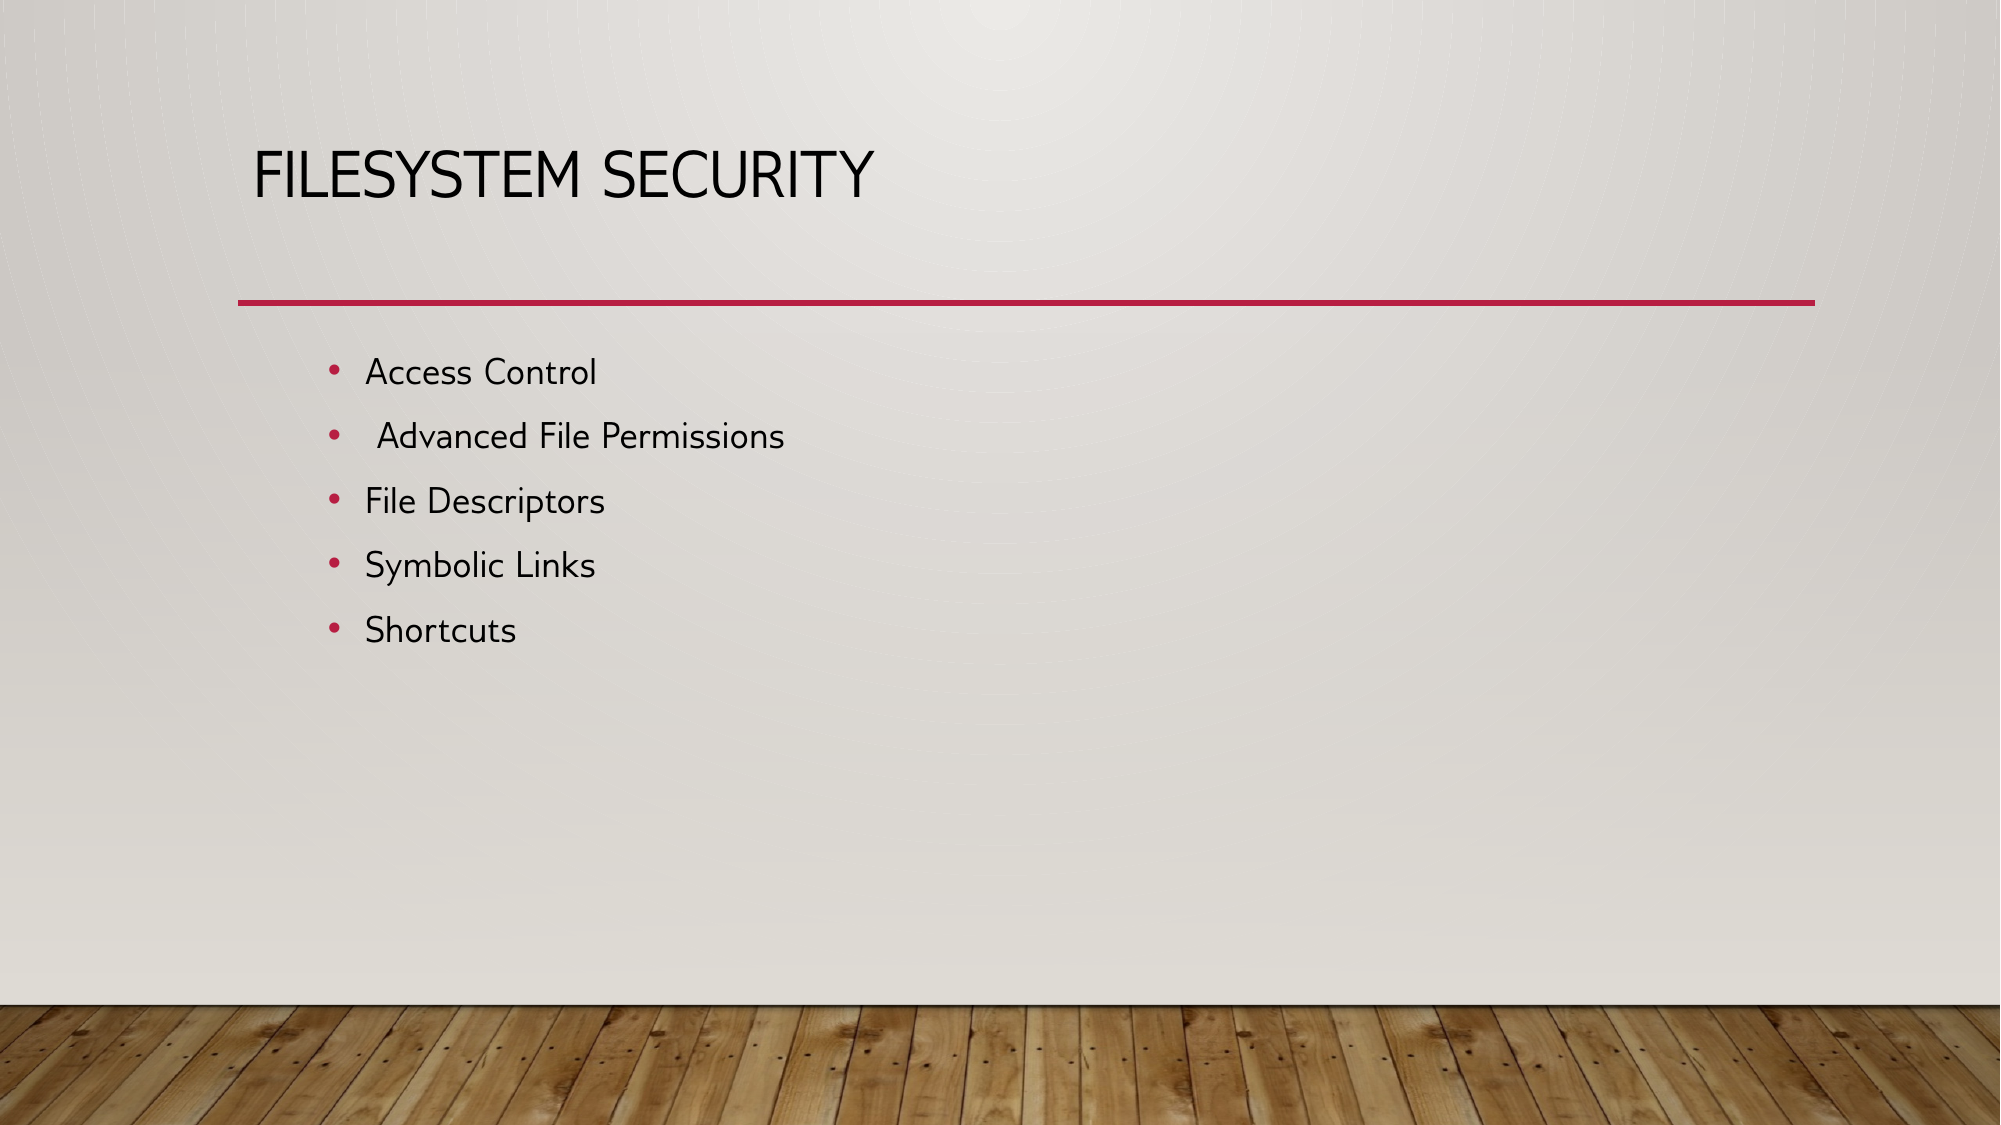

# Filesystem Security
Access Control
 Advanced File Permissions
File Descriptors
Symbolic Links
Shortcuts